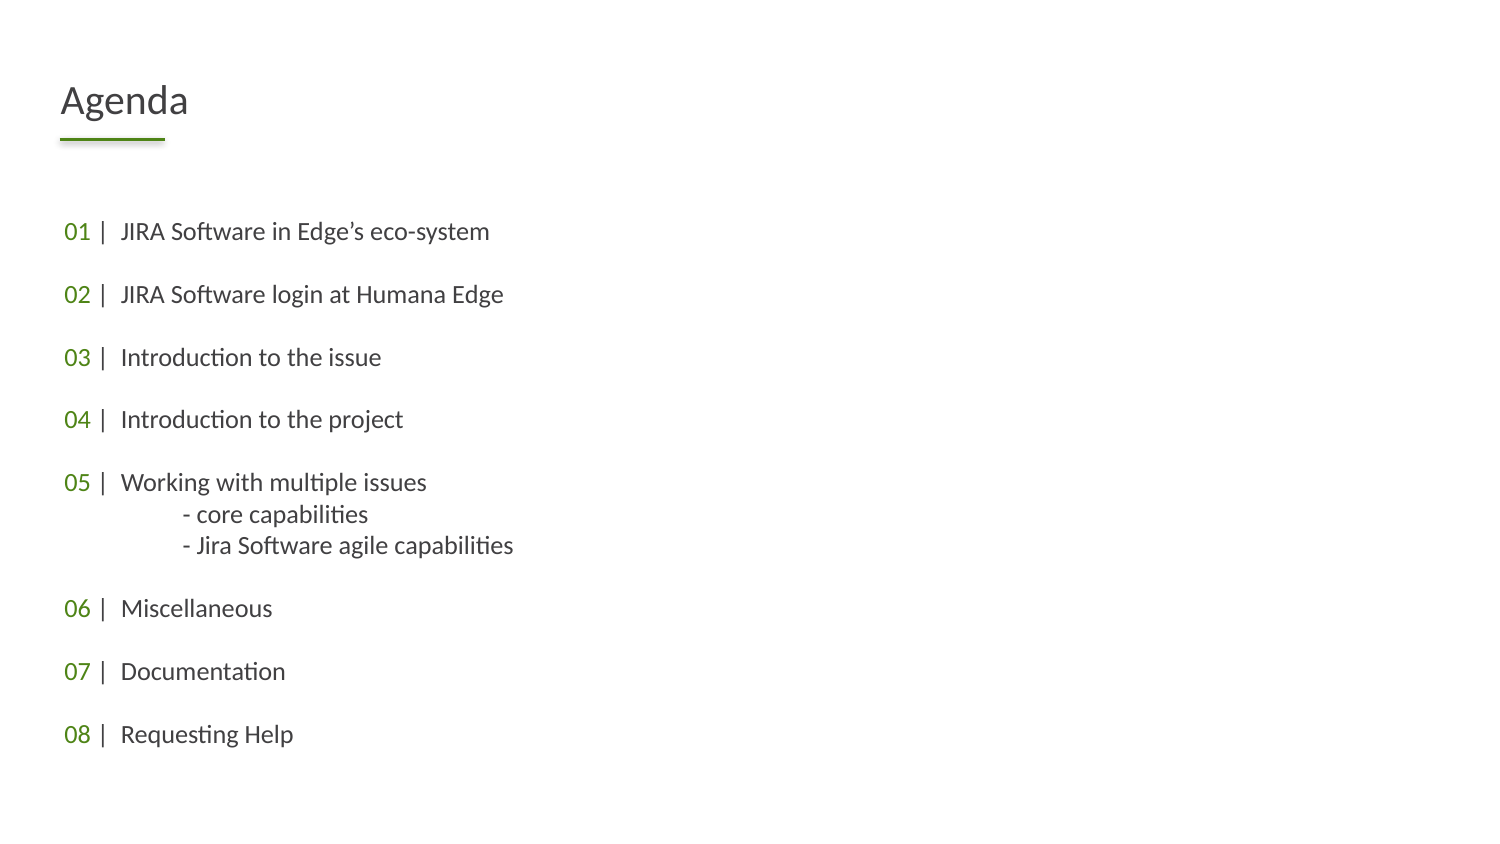

# Agenda
01 |  JIRA Software in Edge’s eco-system

02 |  JIRA Software login at Humana Edge

03 |  Introduction to the issue

04 |  Introduction to the project

05 |  Working with multiple issues
	- core capabilities
	- Jira Software agile capabilities

06 |  Miscellaneous

07 |  Documentation

08 |  Requesting Help